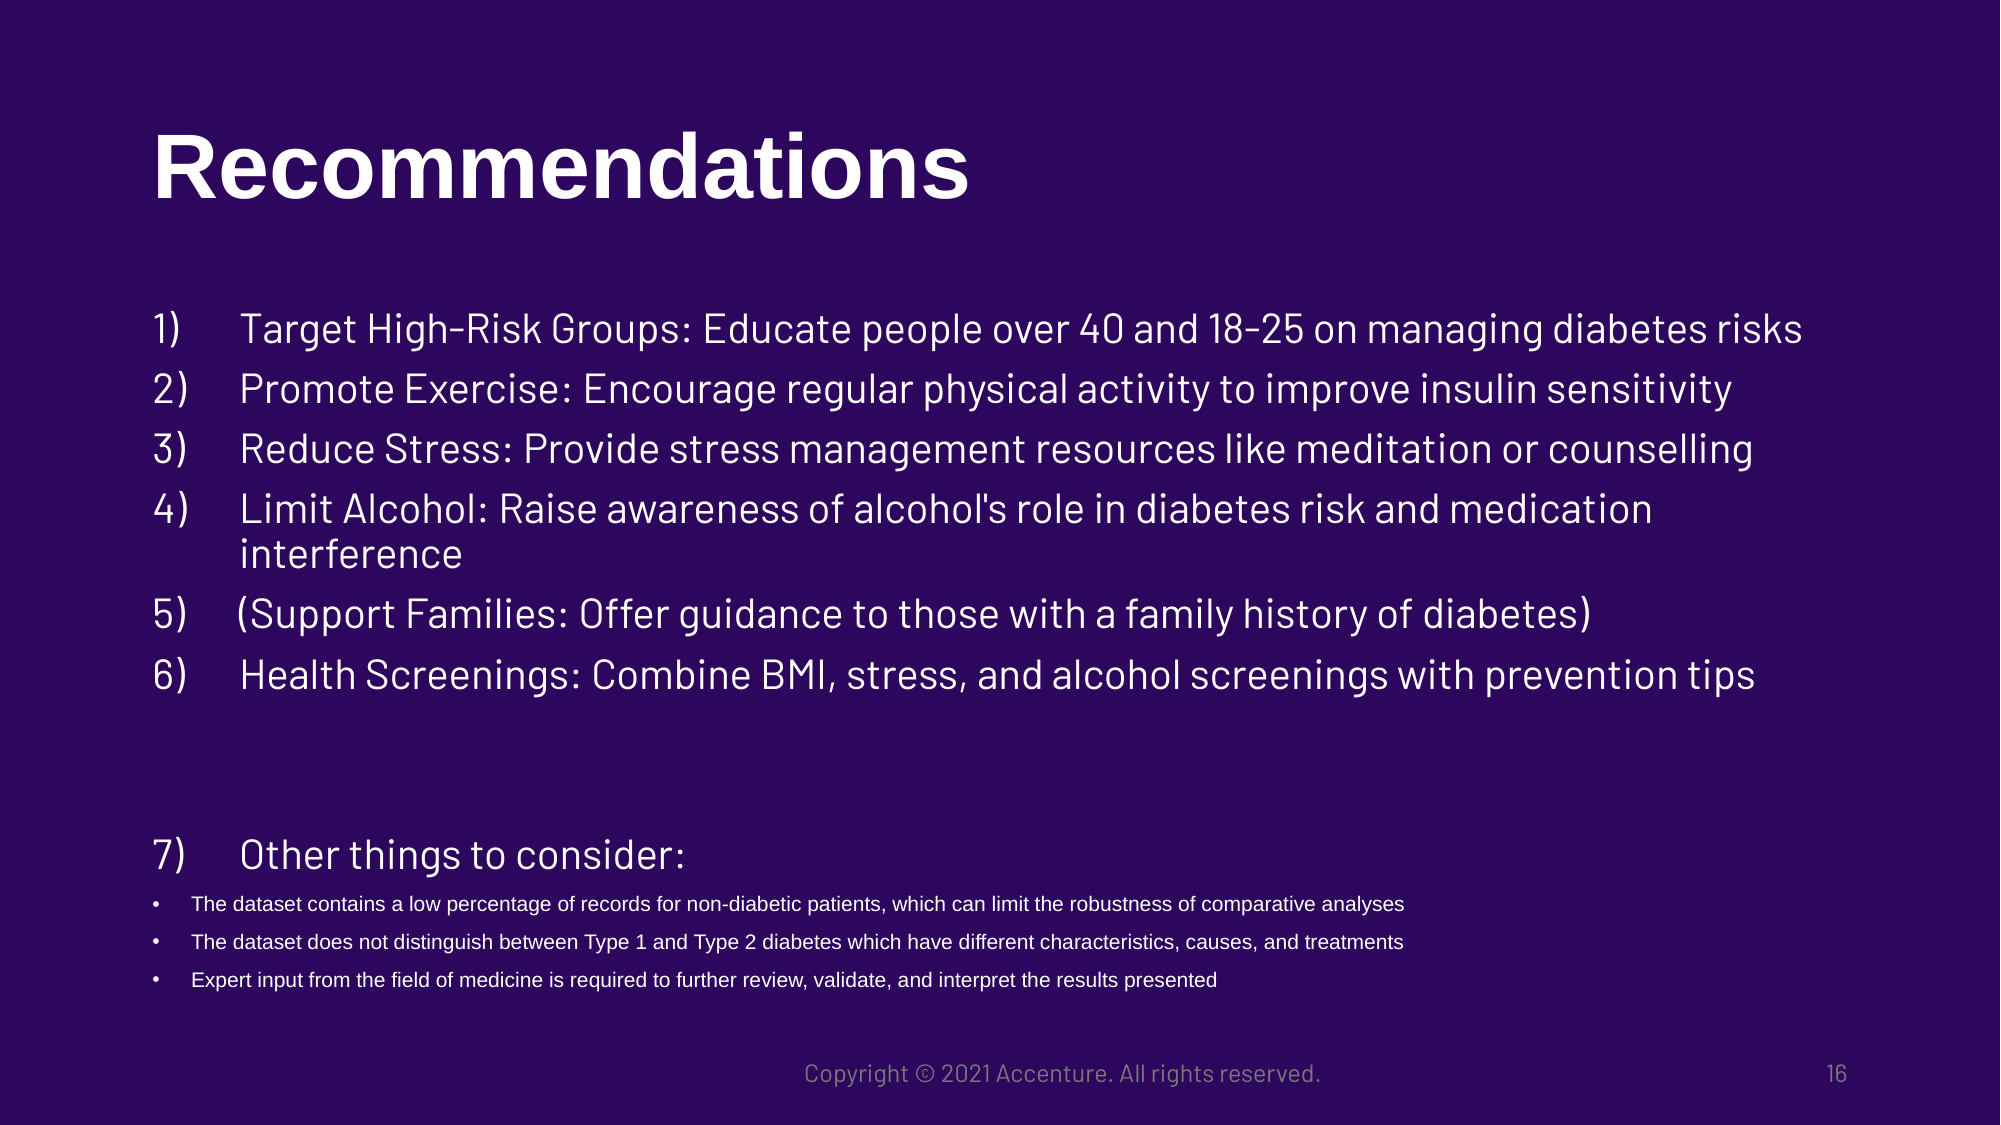

# Recommendations
Target High-Risk Groups: Educate people over 40 and 18-25 on managing diabetes risks
Promote Exercise: Encourage regular physical activity to improve insulin sensitivity
Reduce Stress: Provide stress management resources like meditation or counselling
Limit Alcohol: Raise awareness of alcohol's role in diabetes risk and medication interference
(Support Families: Offer guidance to those with a family history of diabetes)
Health Screenings: Combine BMI, stress, and alcohol screenings with prevention tips

Other things to consider:
The dataset contains a low percentage of records for non-diabetic patients, which can limit the robustness of comparative analyses
The dataset does not distinguish between Type 1 and Type 2 diabetes which have different characteristics, causes, and treatments
Expert input from the field of medicine is required to further review, validate, and interpret the results presented
Copyright © 2021 Accenture. All rights reserved.
16